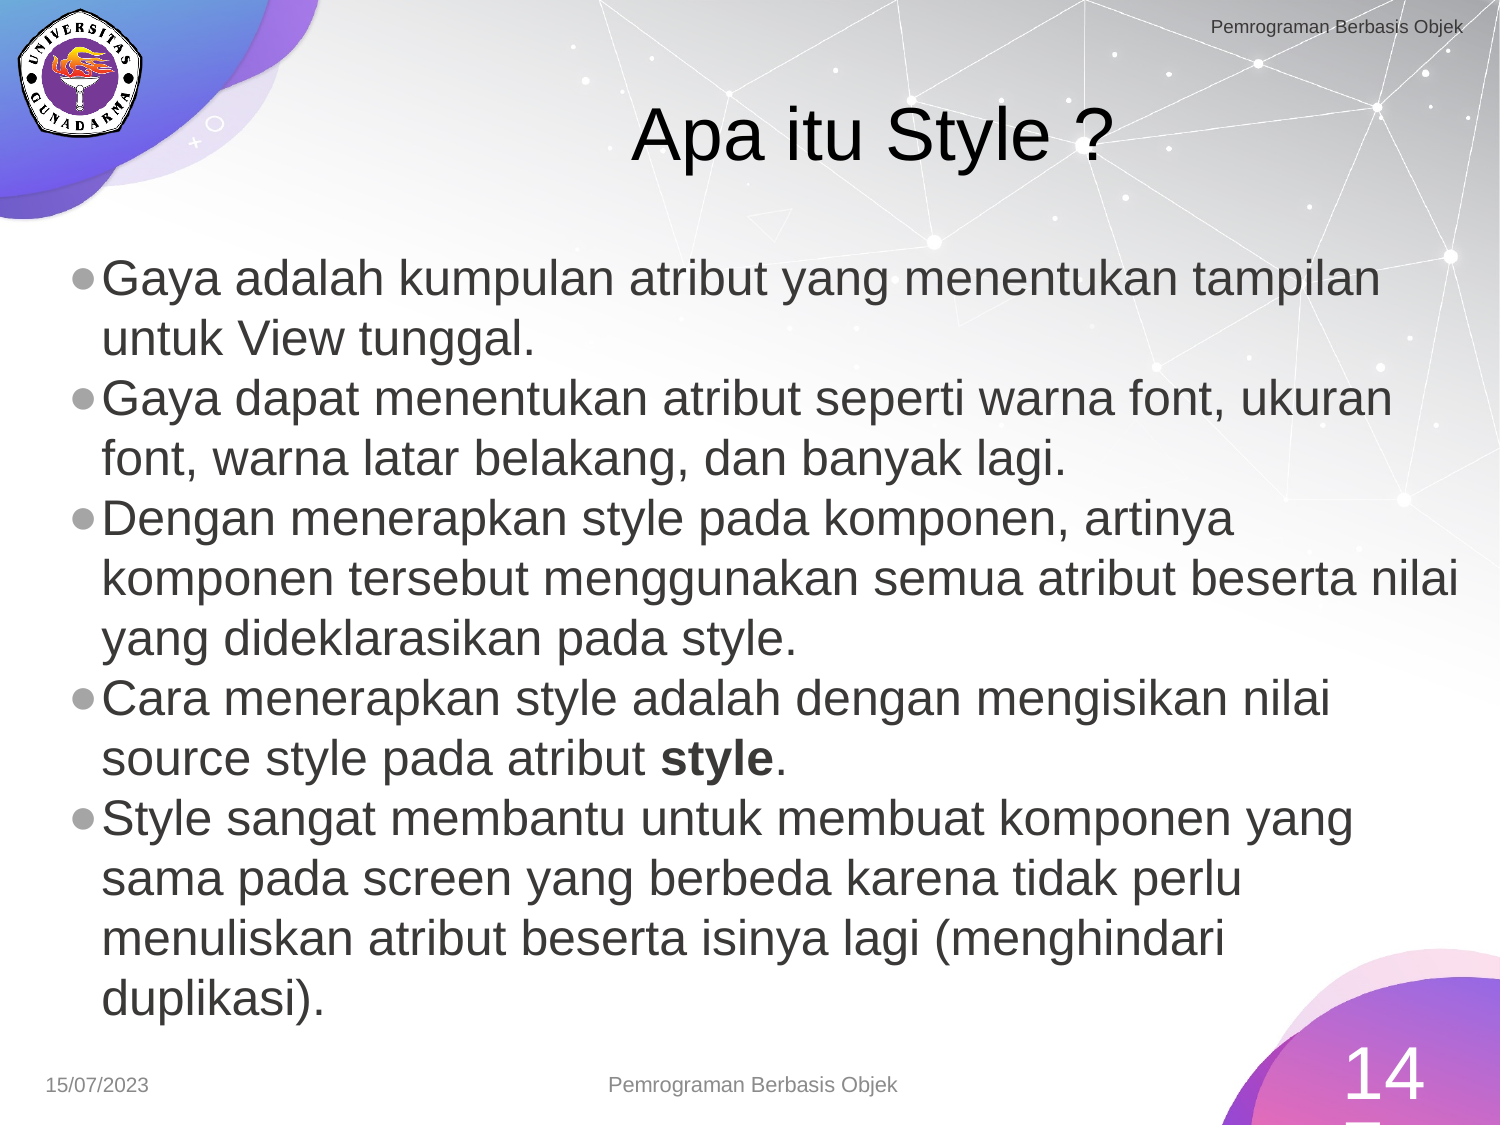

# Apa itu Style ?
Gaya adalah kumpulan atribut yang menentukan tampilan untuk View tunggal.
Gaya dapat menentukan atribut seperti warna font, ukuran font, warna latar belakang, dan banyak lagi.
Dengan menerapkan style pada komponen, artinya komponen tersebut menggunakan semua atribut beserta nilai yang dideklarasikan pada style.
Cara menerapkan style adalah dengan mengisikan nilai source style pada atribut style.
Style sangat membantu untuk membuat komponen yang sama pada screen yang berbeda karena tidak perlu menuliskan atribut beserta isinya lagi (menghindari duplikasi).

147
Pemrograman Berbasis Objek
15/07/2023